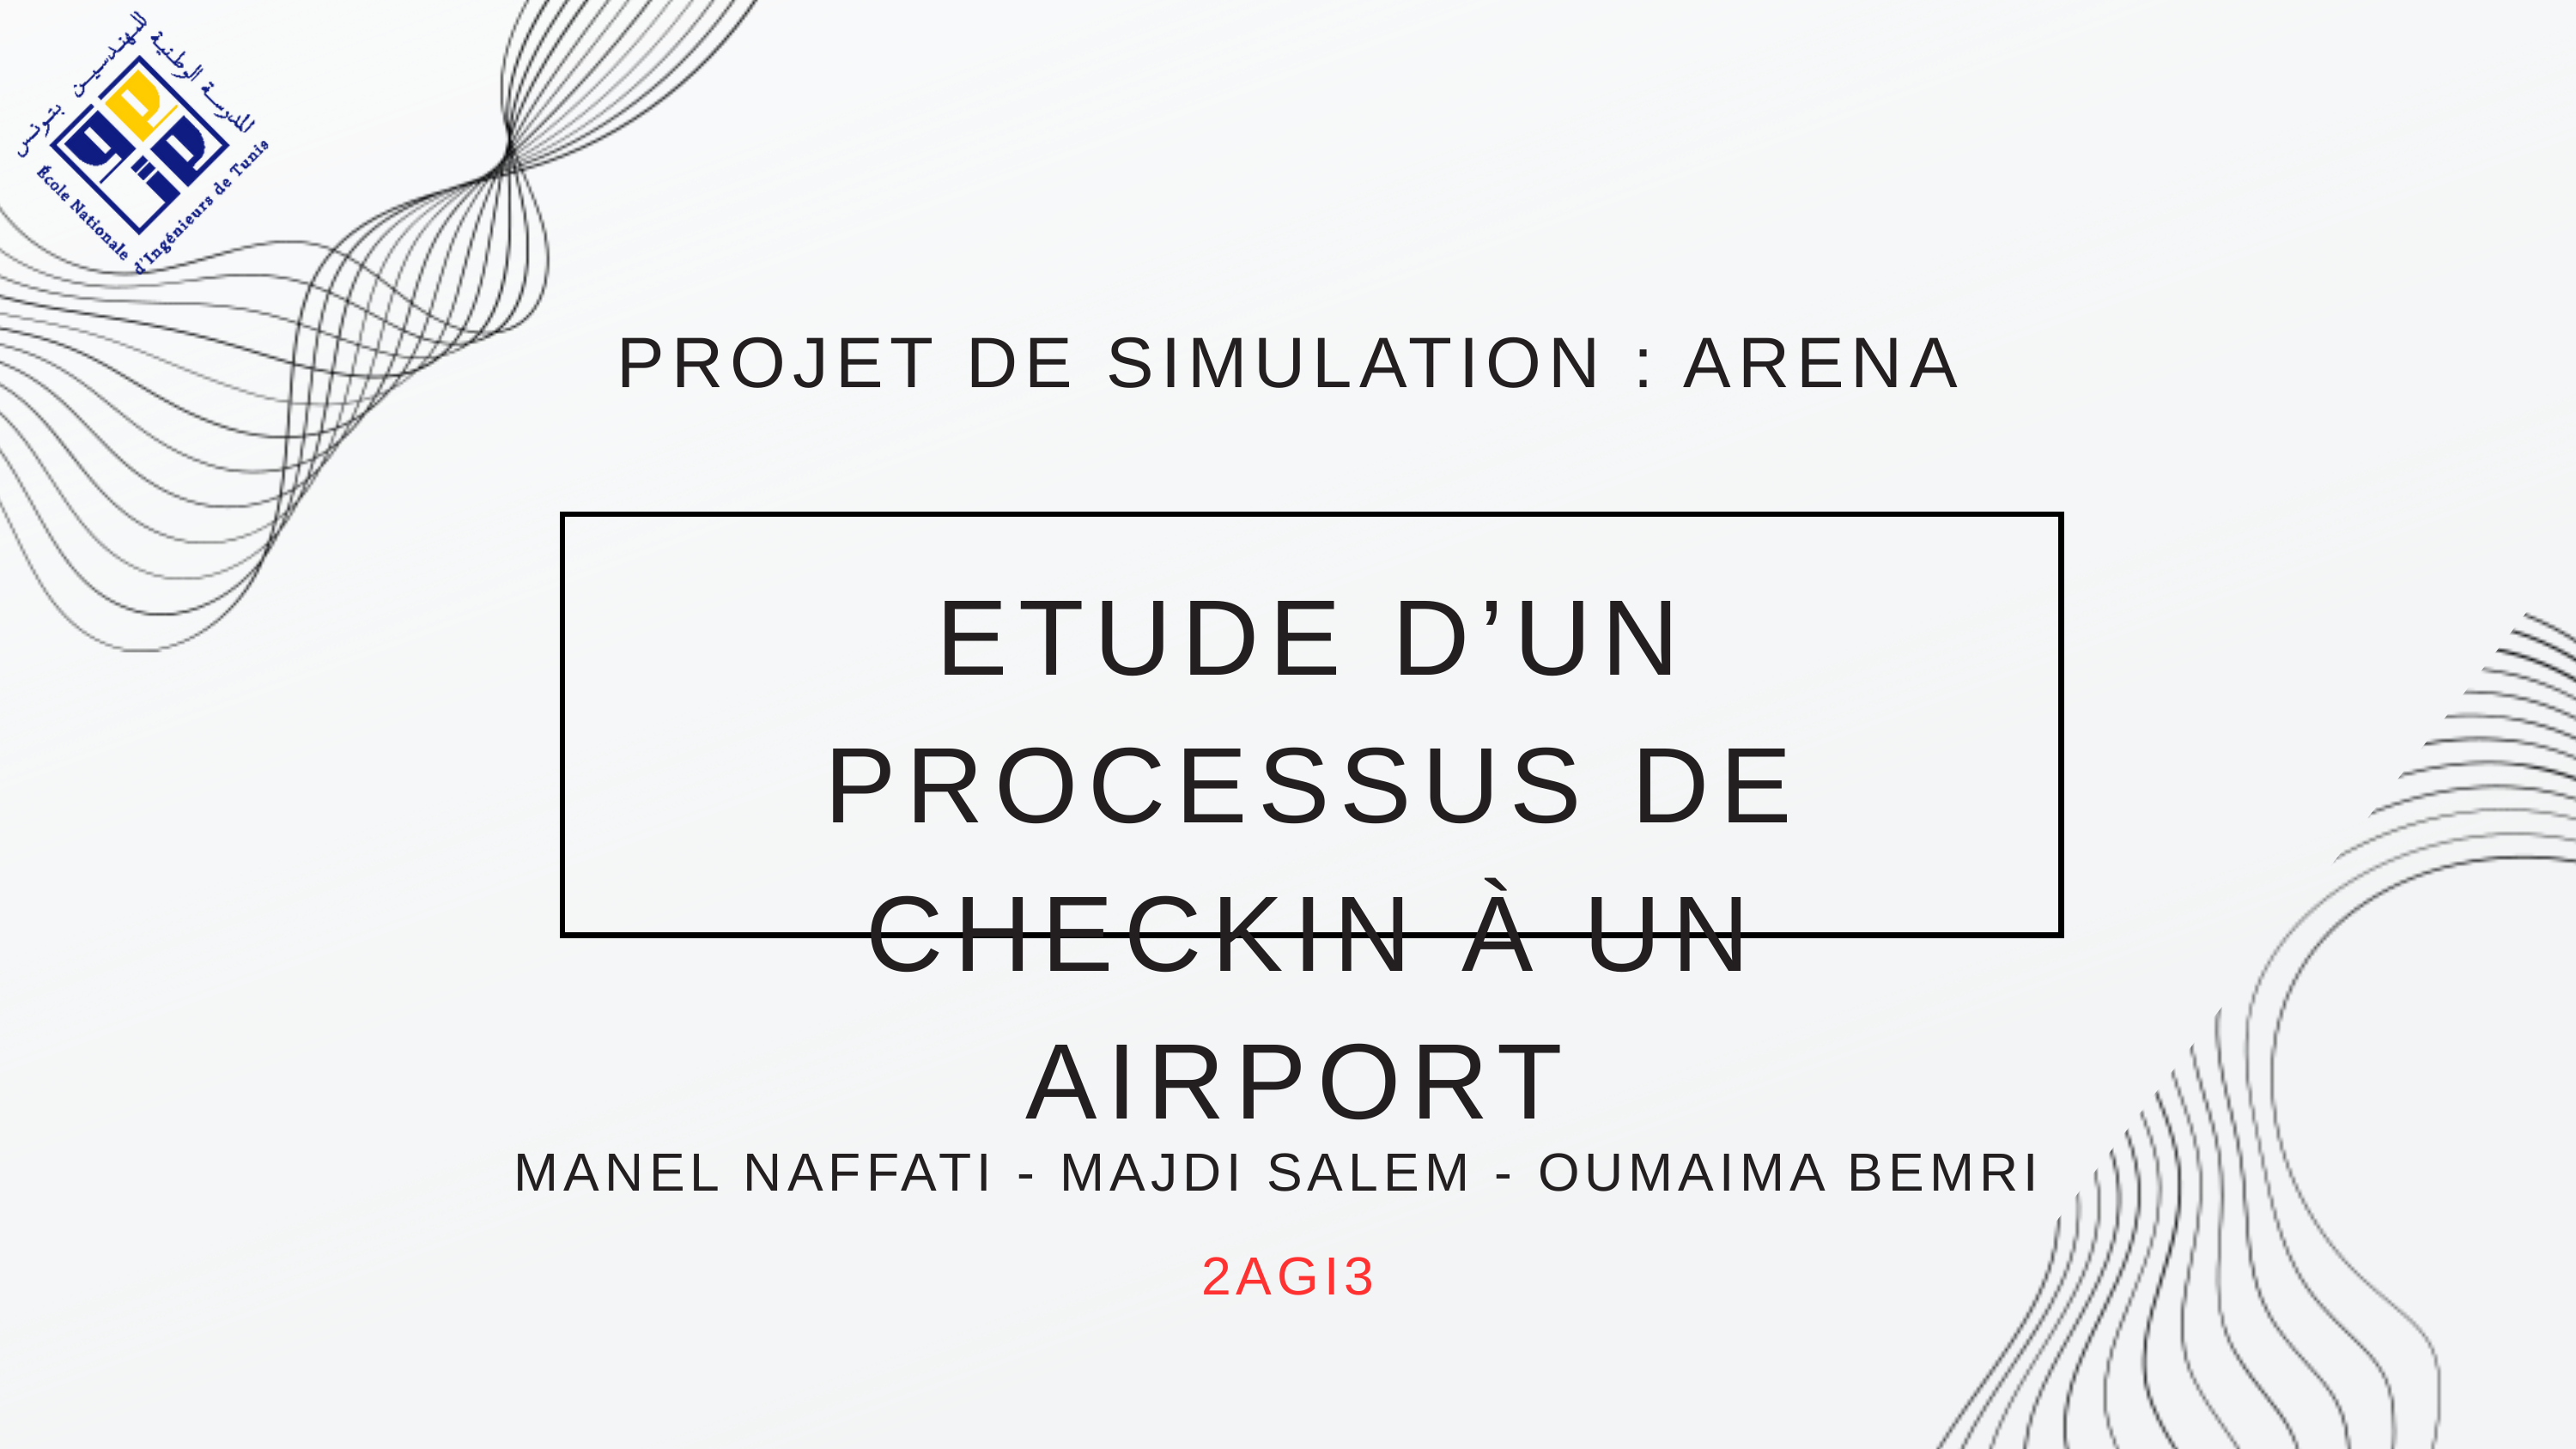

PROJET DE SIMULATION : ARENA

ETUDE D’UN PROCESSUS DE CHECKIN À UN AIRPORT

MANEL NAFFATI - MAJDI SALEM - OUMAIMA BEMRI
2AGI3